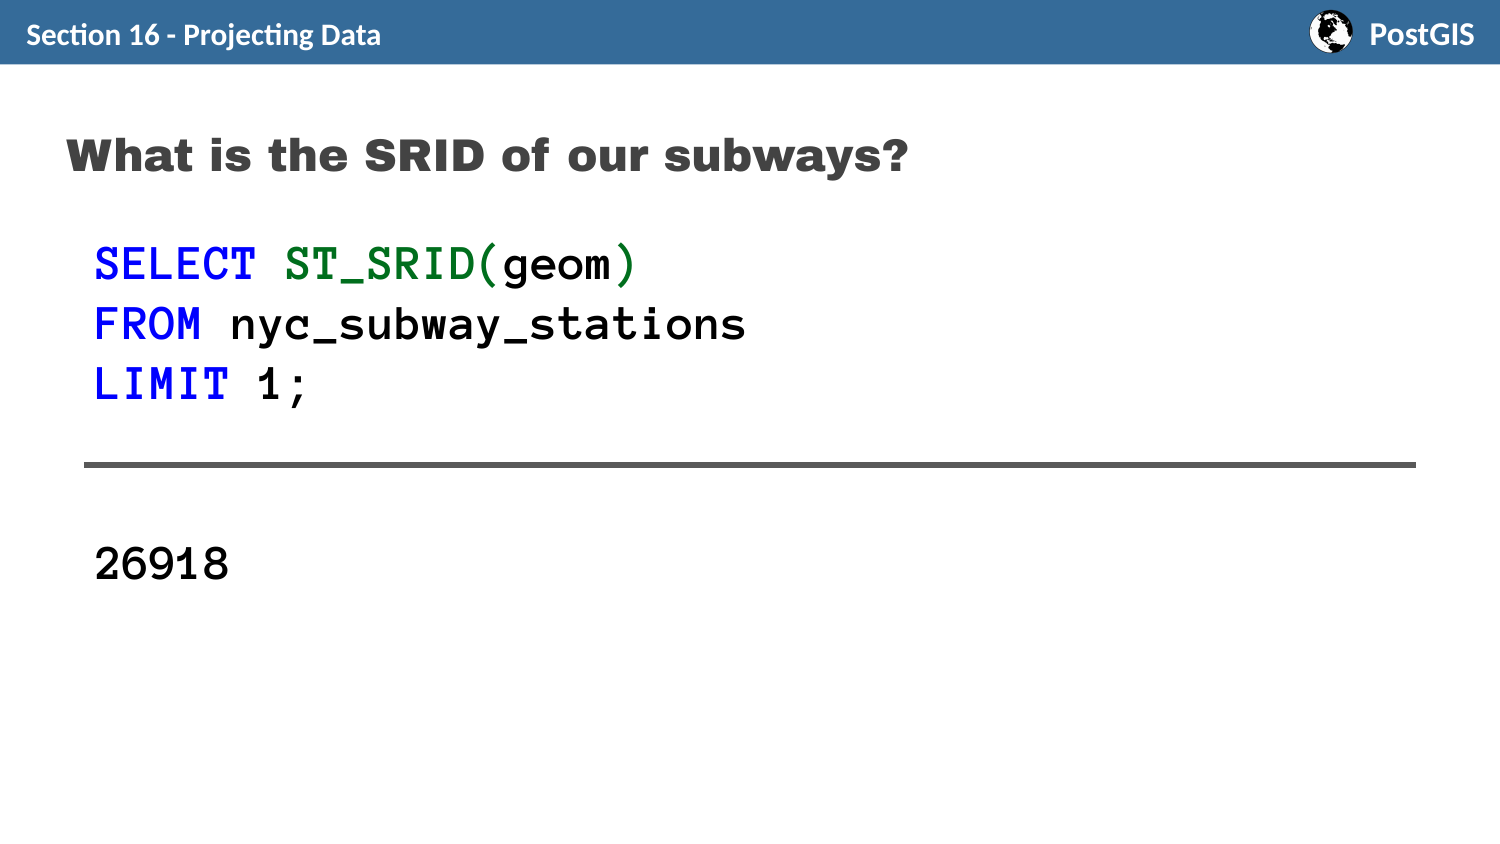

Section 16 - Projecting Data
# What is the SRID of our subways?
SELECT ST_SRID(geom)
FROM nyc_subway_stations
LIMIT 1;

26918